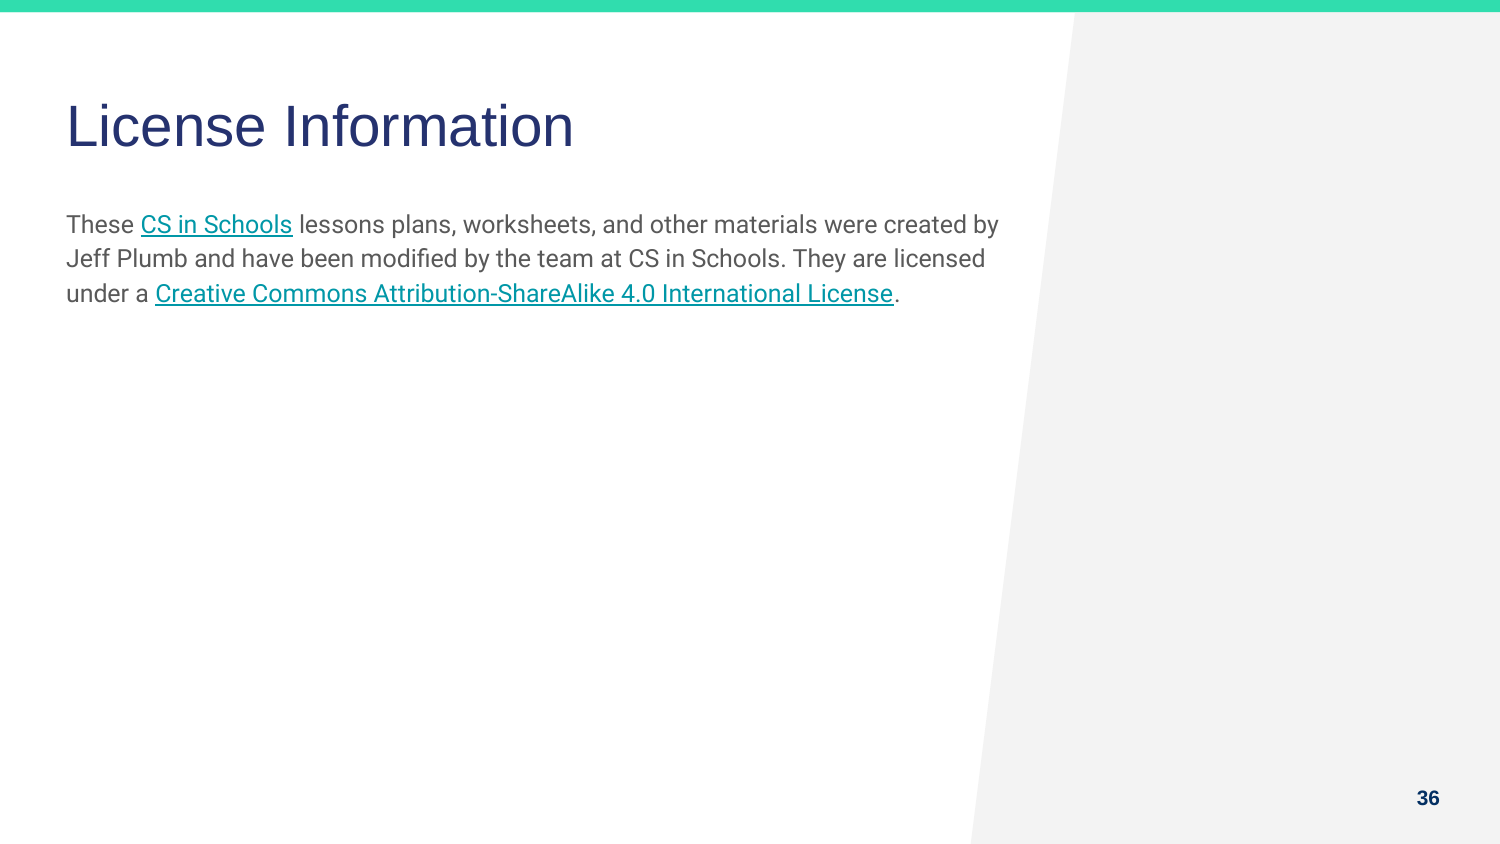

# License Information

These CS in Schools lessons plans, worksheets, and other materials were created by Jeff Plumb and have been modified by the team at CS in Schools. They are licensed under a Creative Commons Attribution-ShareAlike 4.0 International License.

36